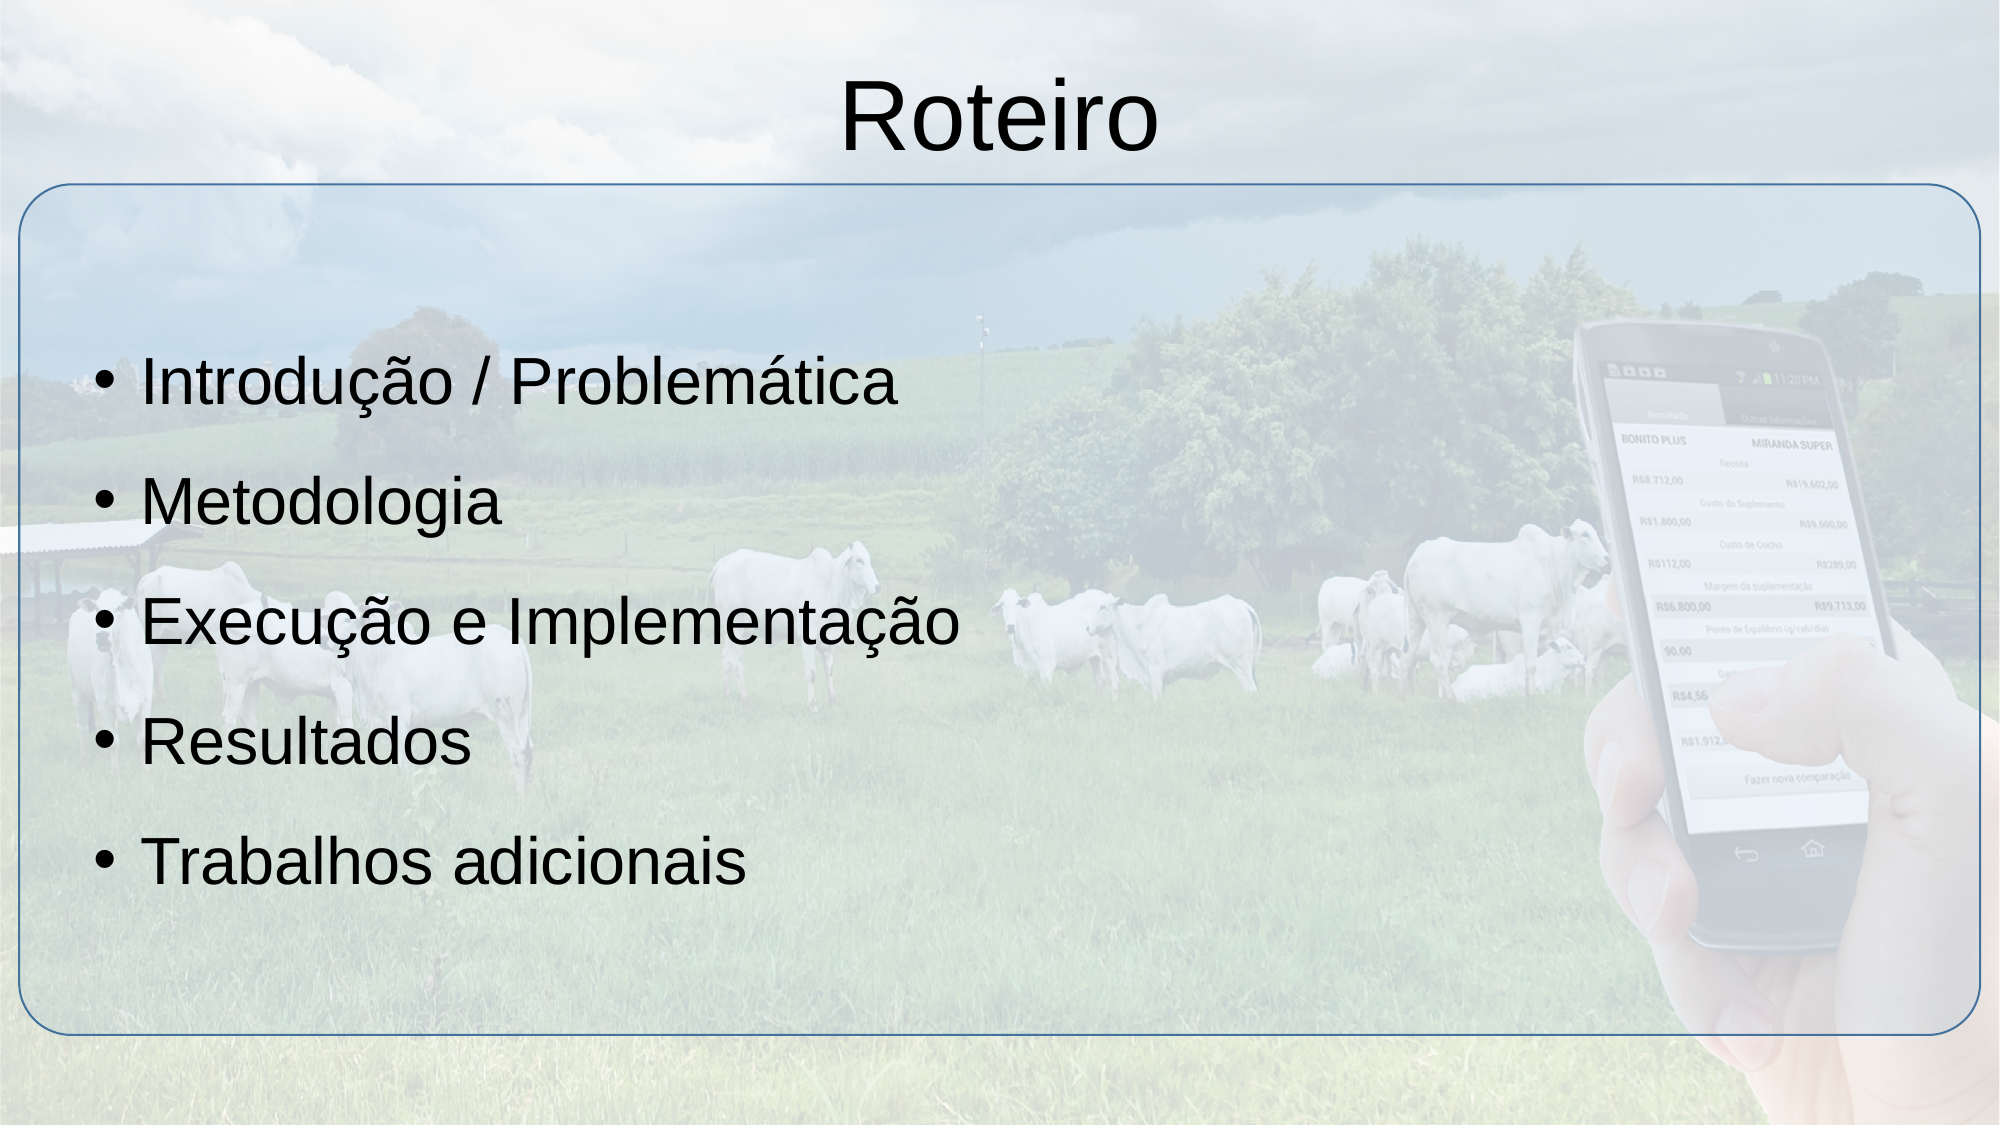

Roteiro

Introdução / Problemática
Metodologia
Execução e Implementação
Resultados
Trabalhos adicionais